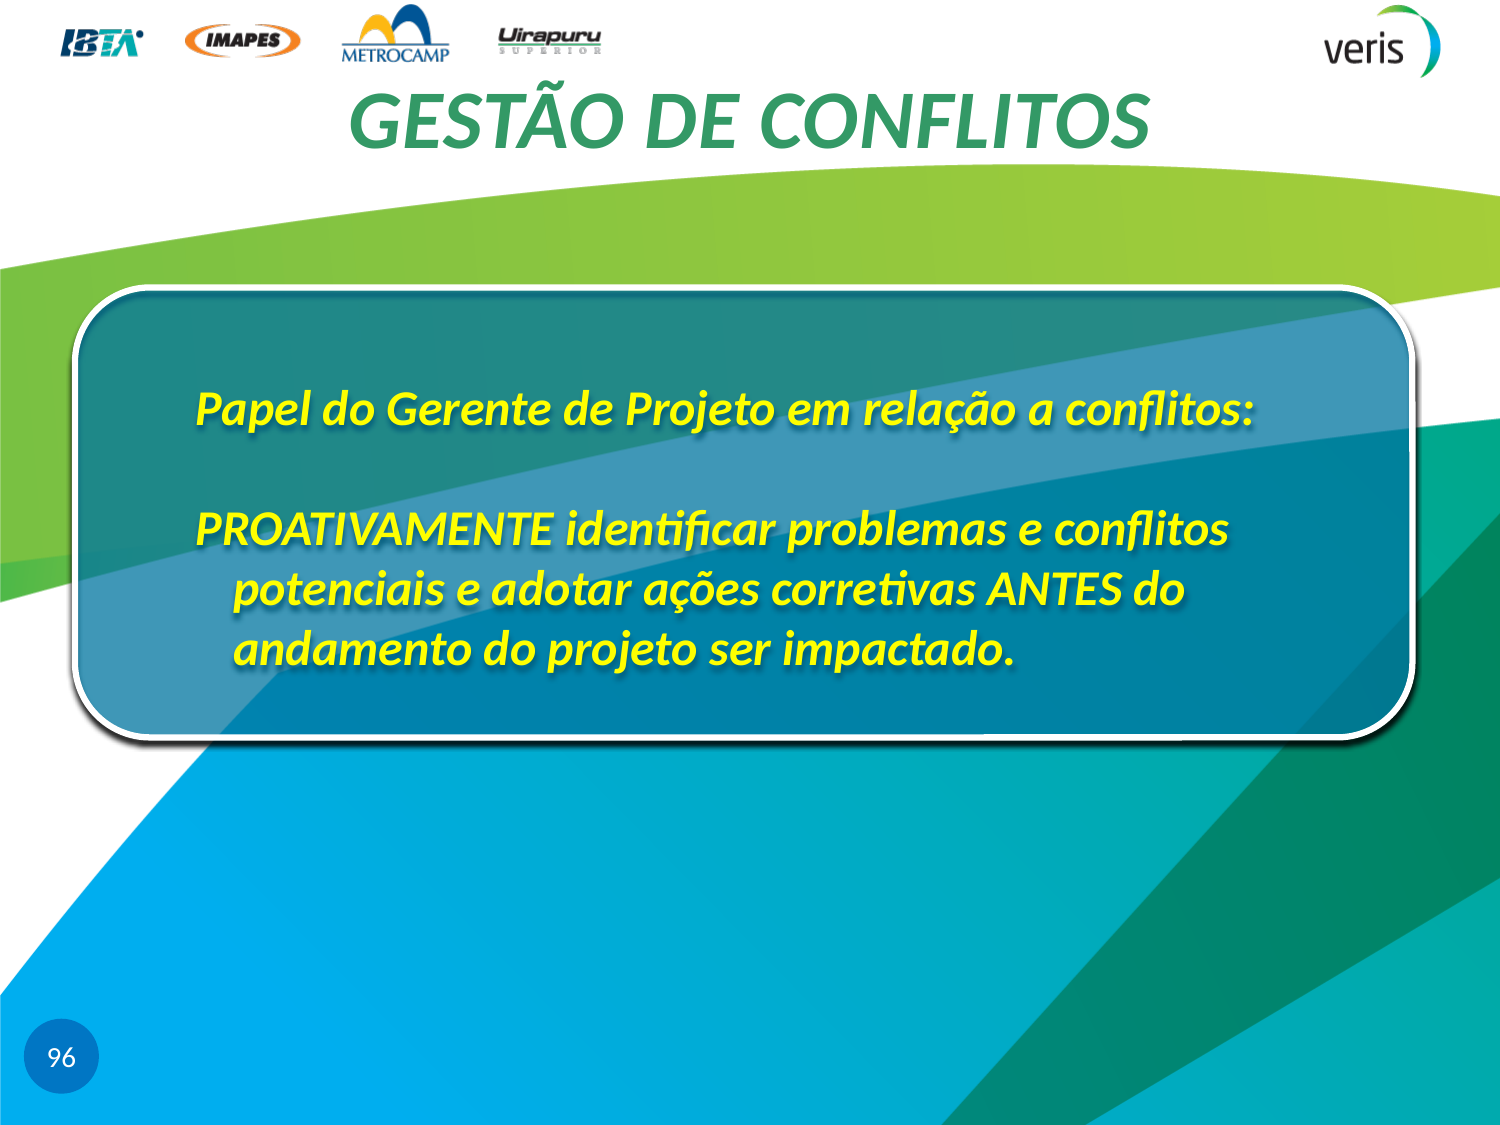

# GESTÃO DE CONFLITOS
Papel do Gerente de Projeto em relação a conflitos:

PROATIVAMENTE identificar problemas e conflitos potenciais e adotar ações corretivas ANTES do andamento do projeto ser impactado.
96